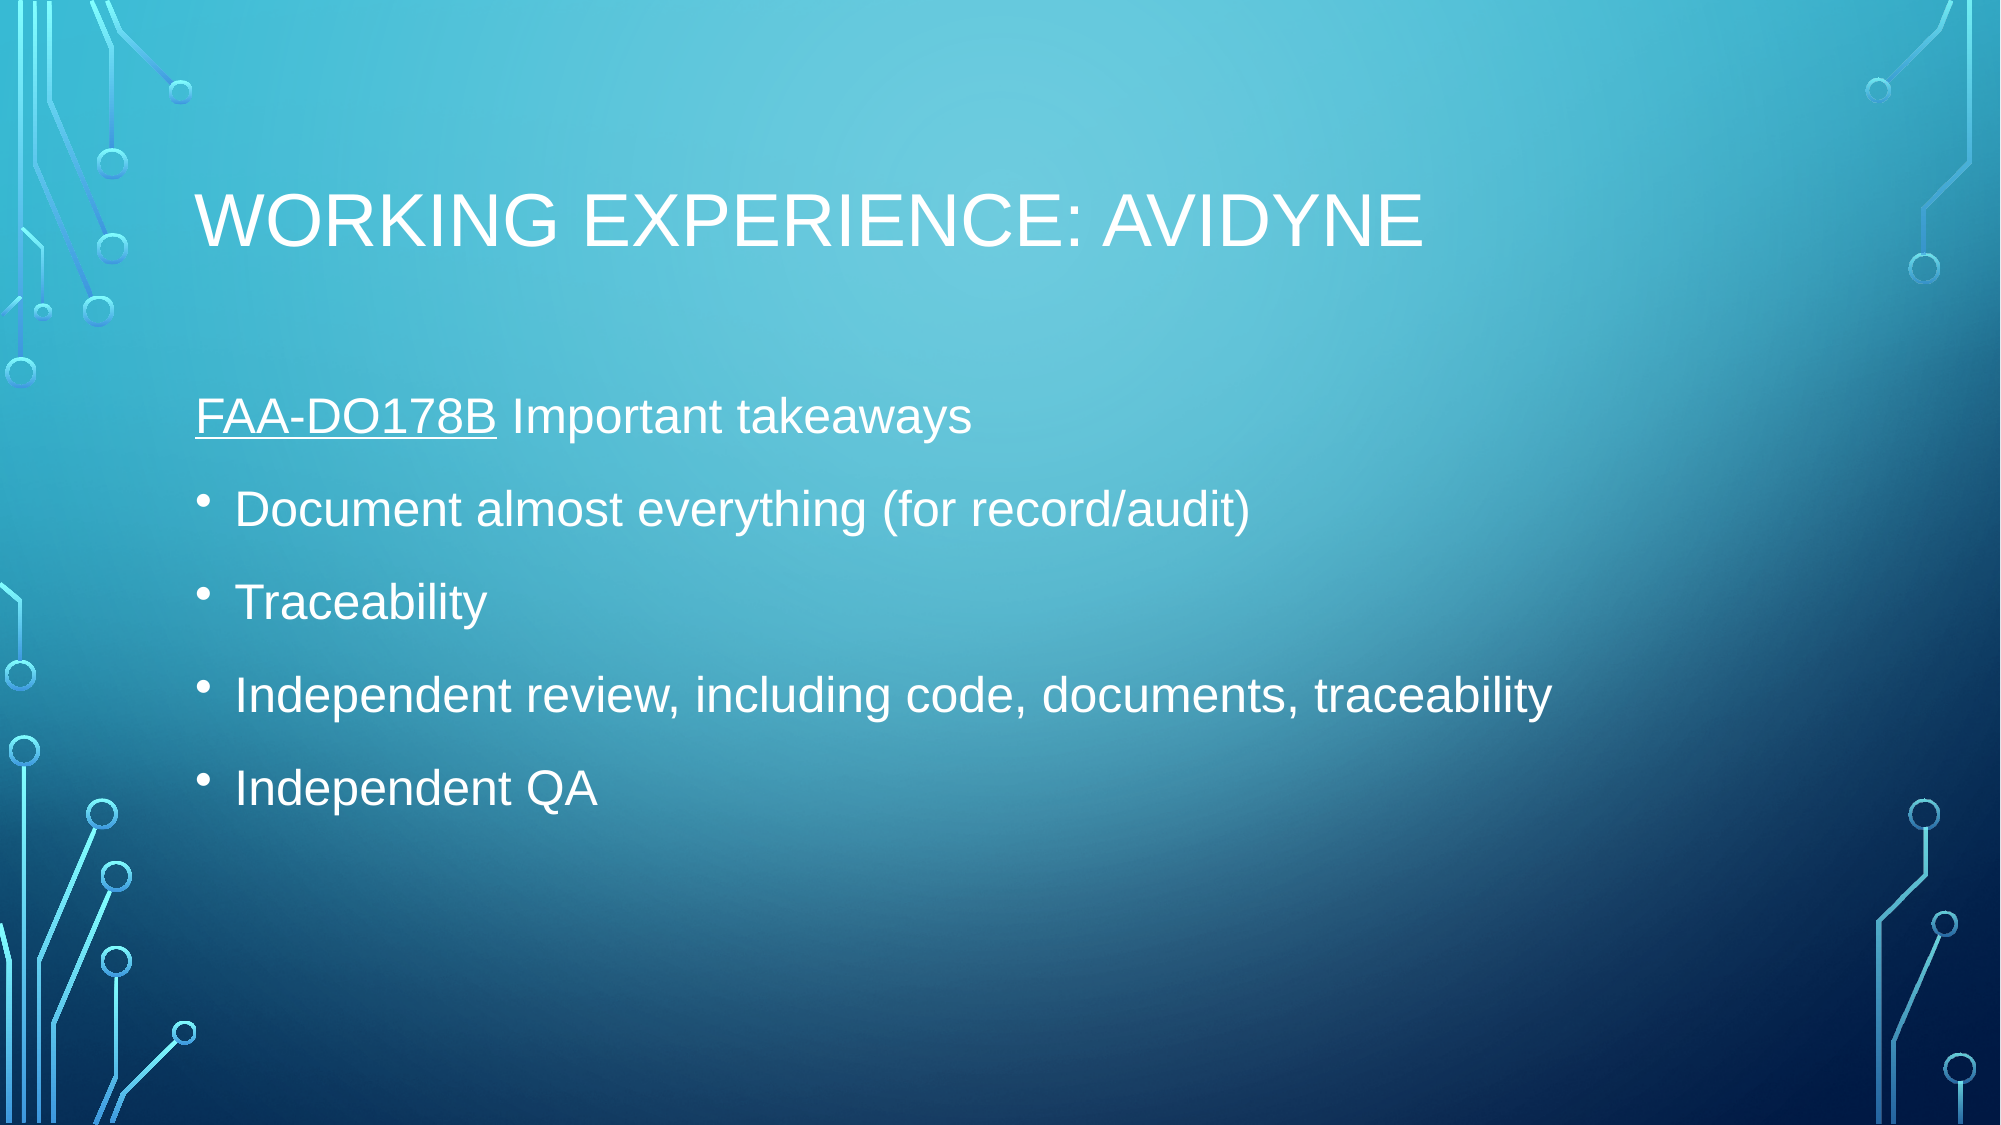

# Working experience: AvidyNE
FAA-DO178B Important takeaways
Document almost everything (for record/audit)
Traceability
Independent review, including code, documents, traceability
Independent QA